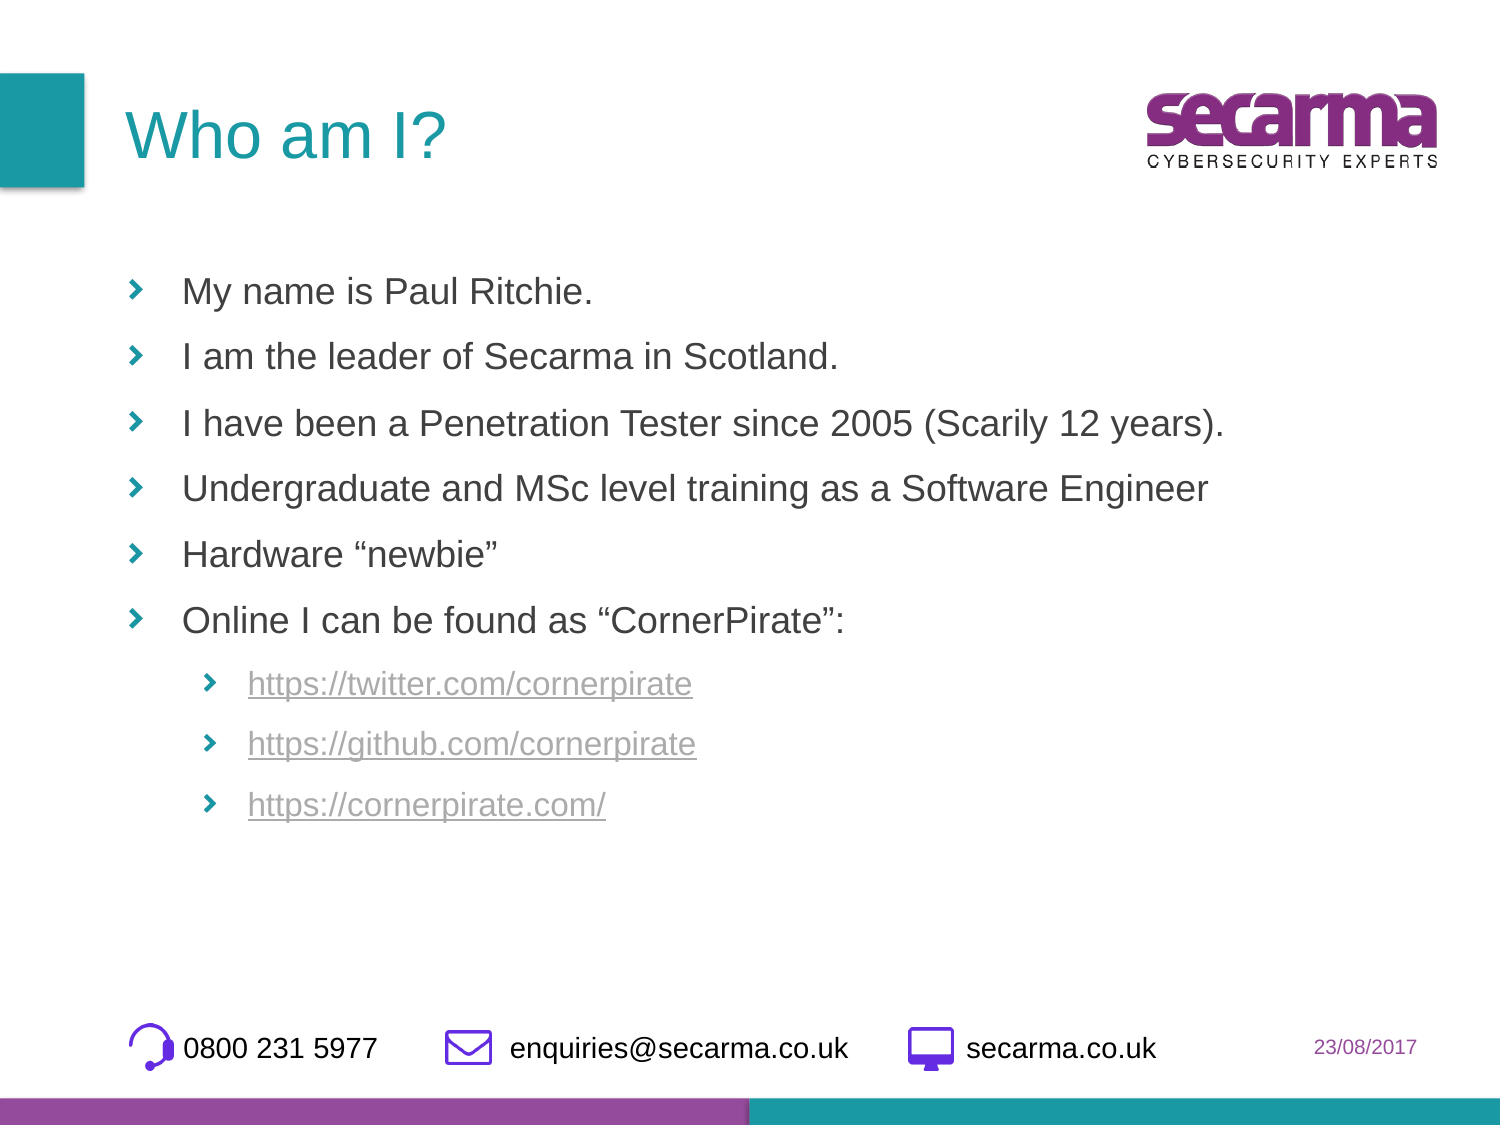

# Who am I?
My name is Paul Ritchie.
I am the leader of Secarma in Scotland.
I have been a Penetration Tester since 2005 (Scarily 12 years).
Undergraduate and MSc level training as a Software Engineer
Hardware “newbie”
Online I can be found as “CornerPirate”:
https://twitter.com/cornerpirate
https://github.com/cornerpirate
https://cornerpirate.com/
       0800 231 5977                enquiries@secarma.co.uk	           secarma.co.uk
23/08/2017